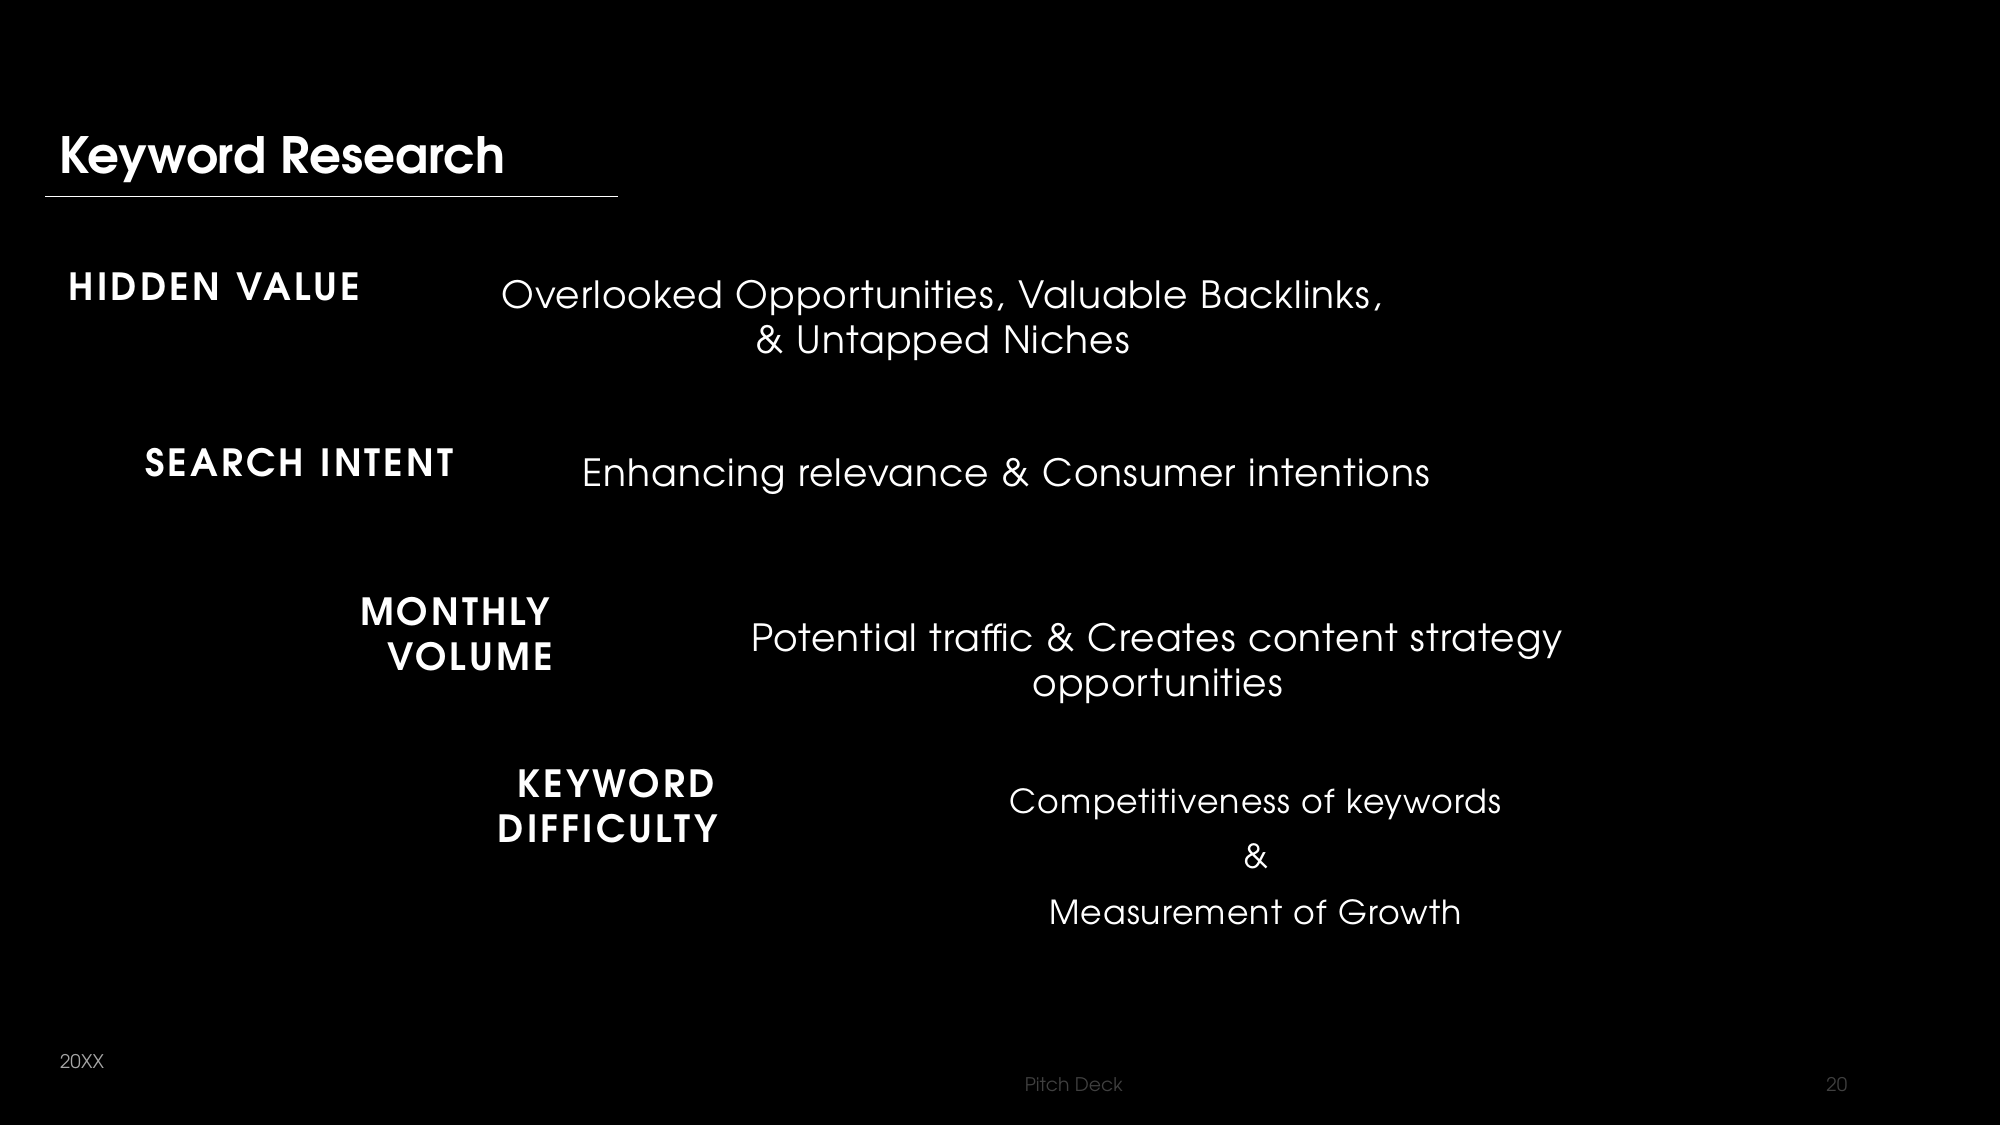

Keyword Research
Hidden value
Overlooked Opportunities, Valuable Backlinks, & Untapped Niches

Search Intent
Enhancing relevance & Consumer intentions
Monthly volume
Potential traffic & Creates content strategy opportunities

Competitiveness of keywords
 &
Measurement of Growth

Keyword difficulty

20XX
Pitch Deck
20